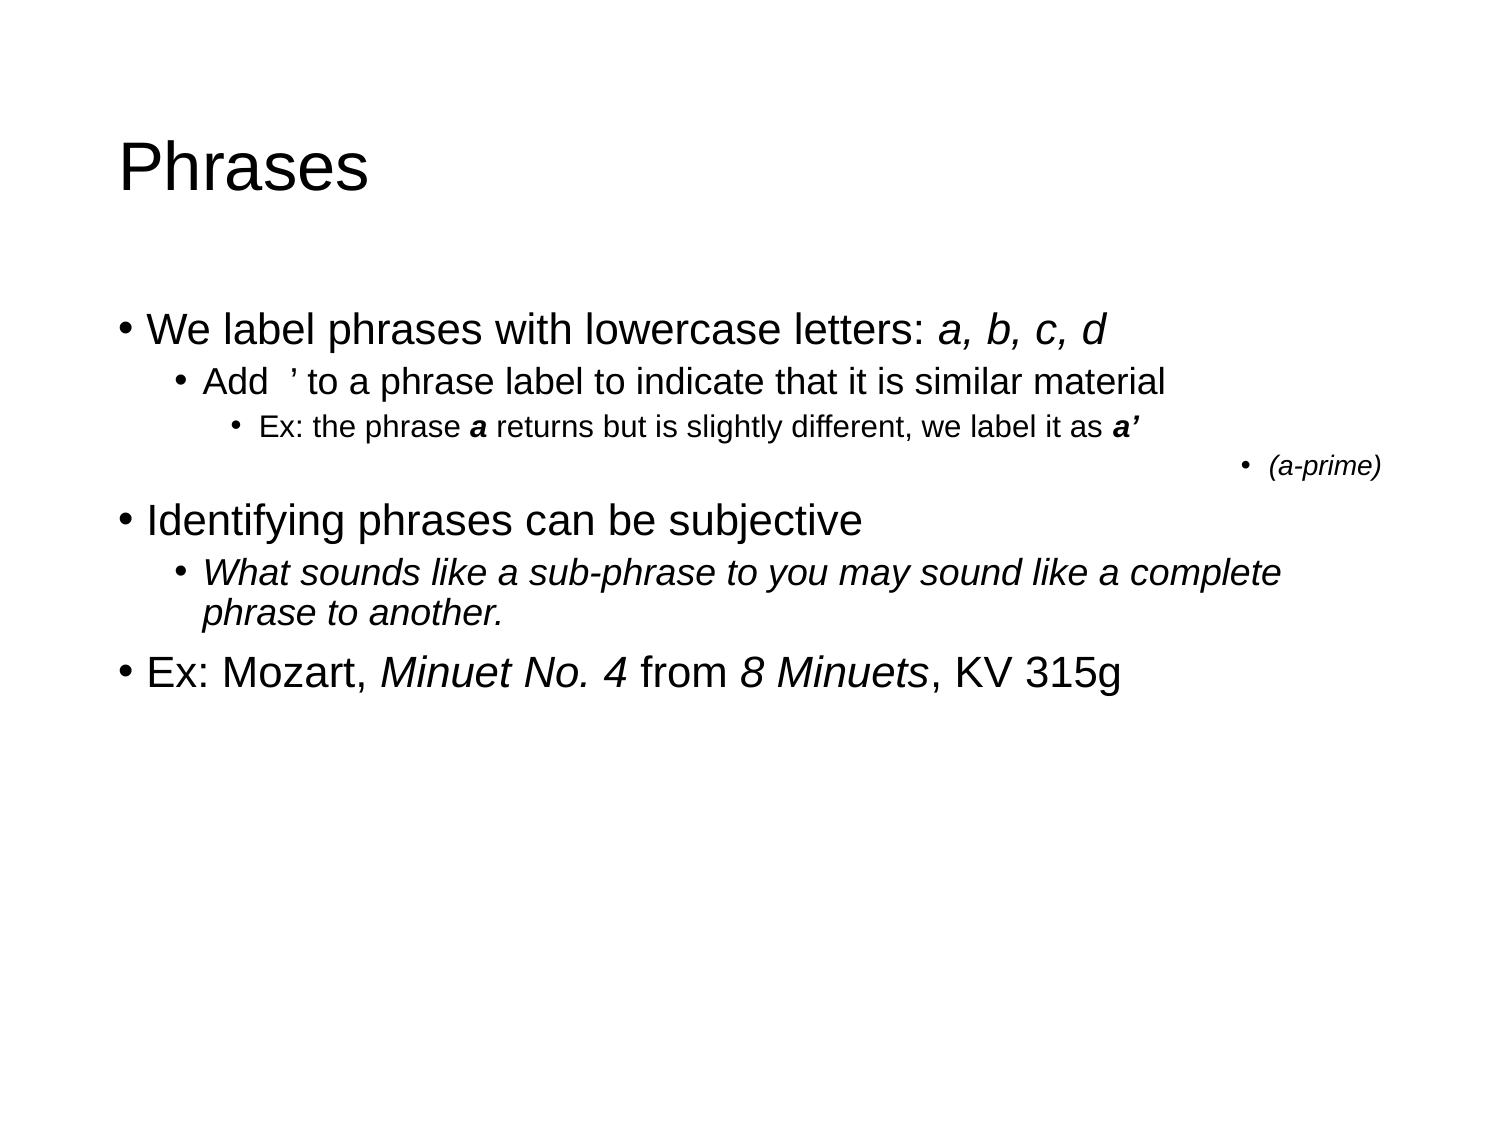

# Phrases
We label phrases with lowercase letters: a, b, c, d
Add  ’ to a phrase label to indicate that it is similar material
Ex: the phrase a returns but is slightly different, we label it as a’
(a-prime)
Identifying phrases can be subjective
What sounds like a sub-phrase to you may sound like a complete phrase to another.
Ex: Mozart, Minuet No. 4 from 8 Minuets, KV 315g